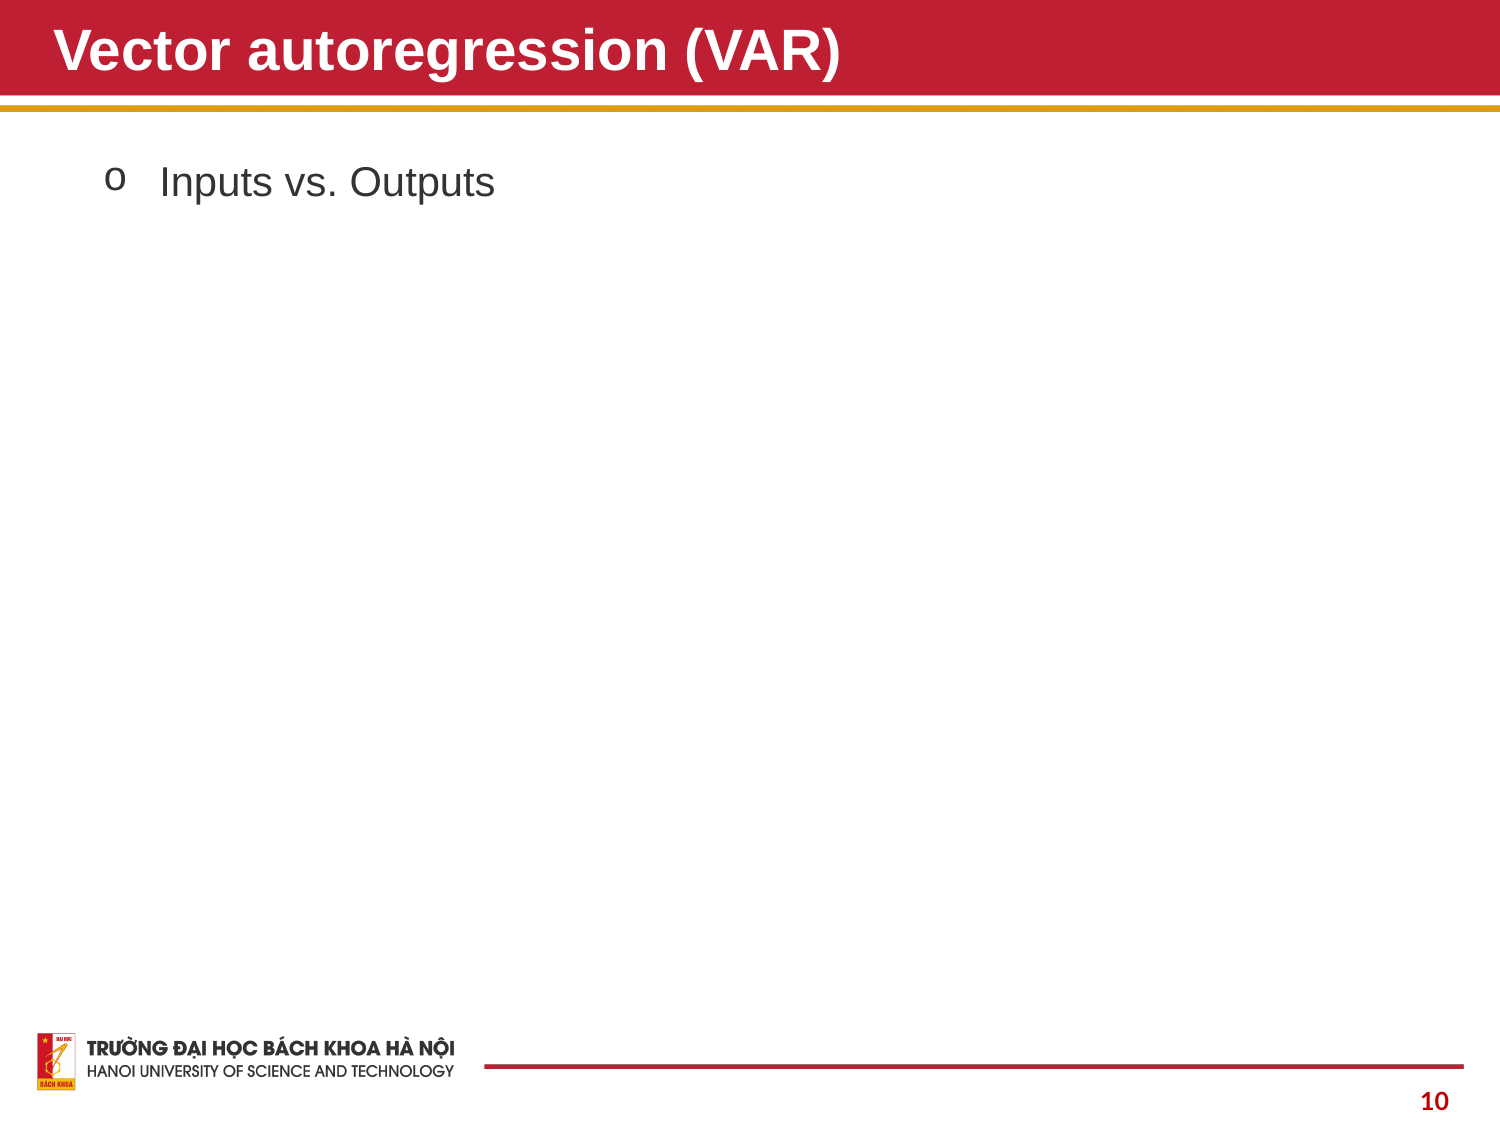

# Vector autoregression (VAR)
Inputs vs. Outputs

10